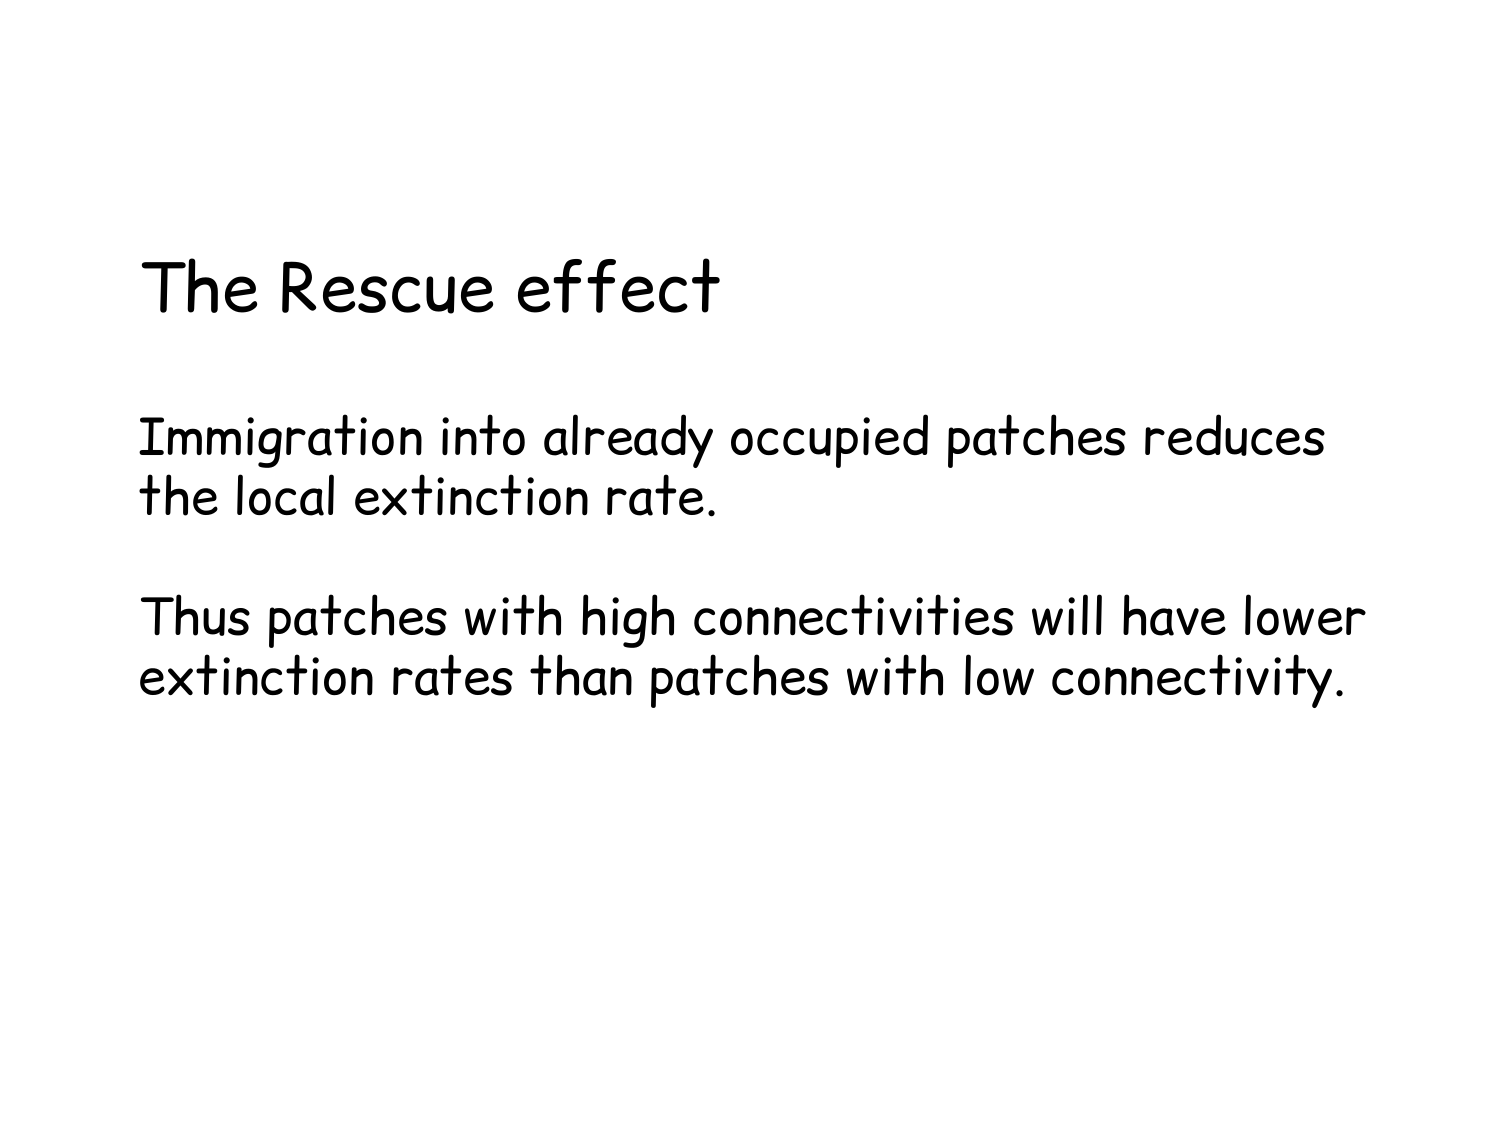

The Rescue effect

Immigration into already occupied patches reduces the local extinction rate.

Thus patches with high connectivities will have lower extinction rates than patches with low connectivity.